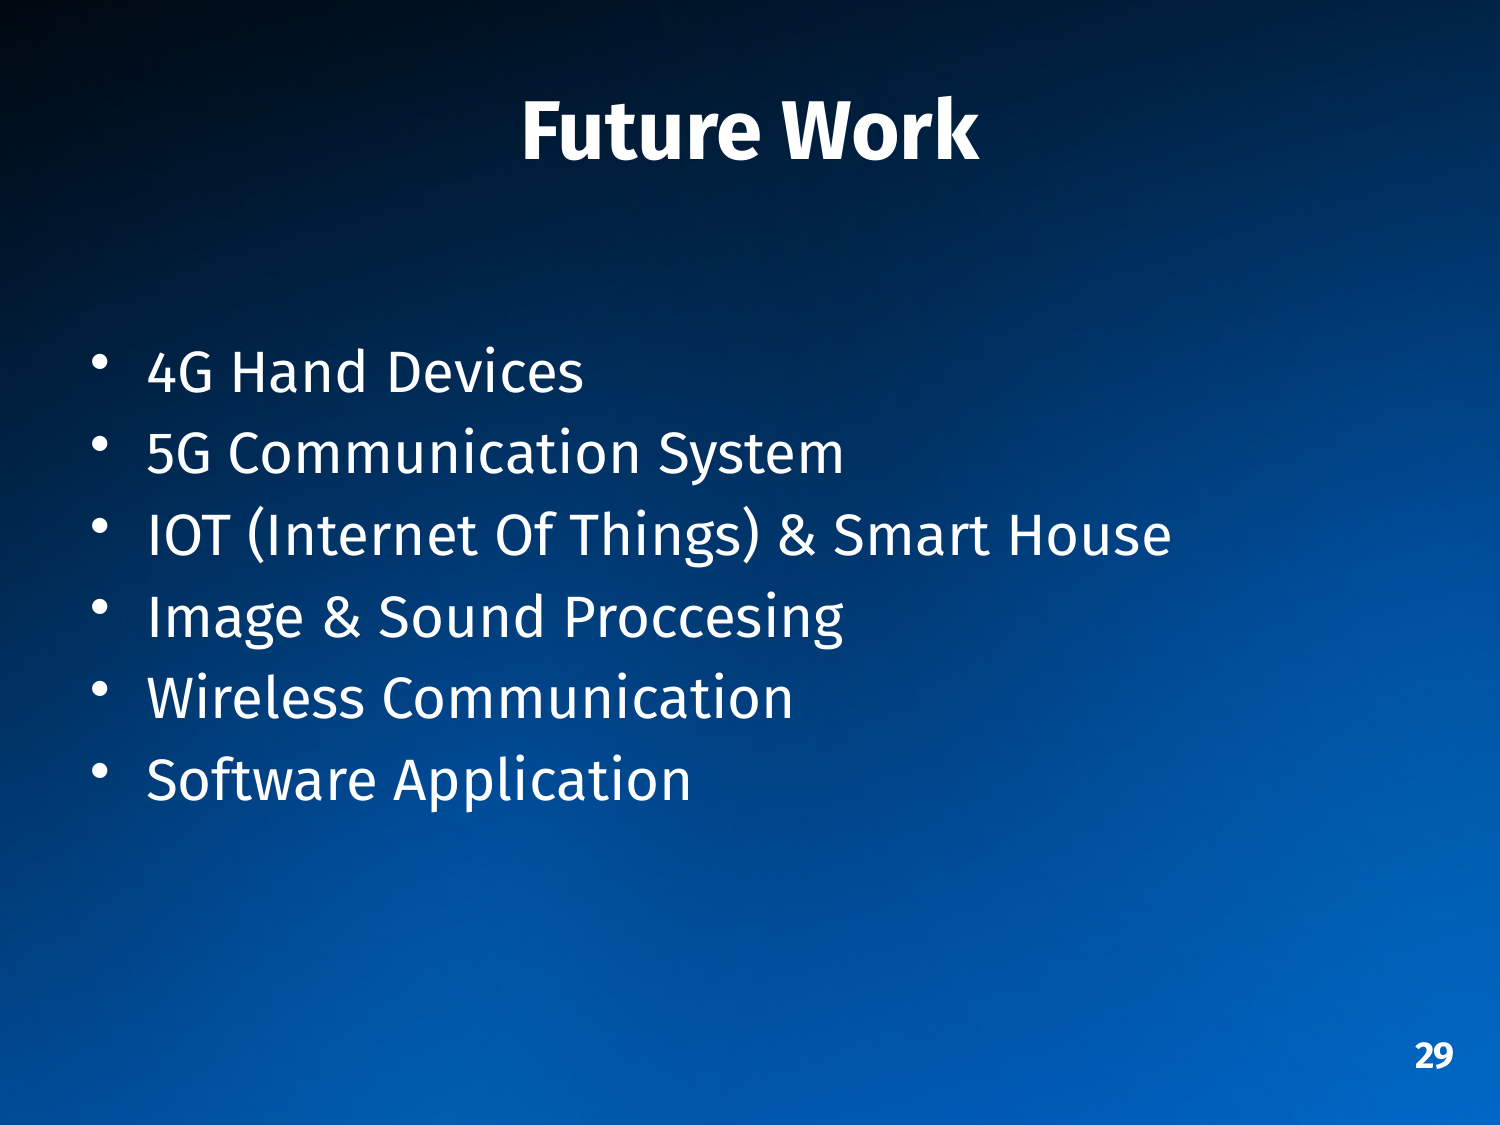

# Future Work
4G Hand Devices
5G Communication System
IOT (Internet Of Things) & Smart House
Image & Sound Proccesing
Wireless Communication
Software Application
29